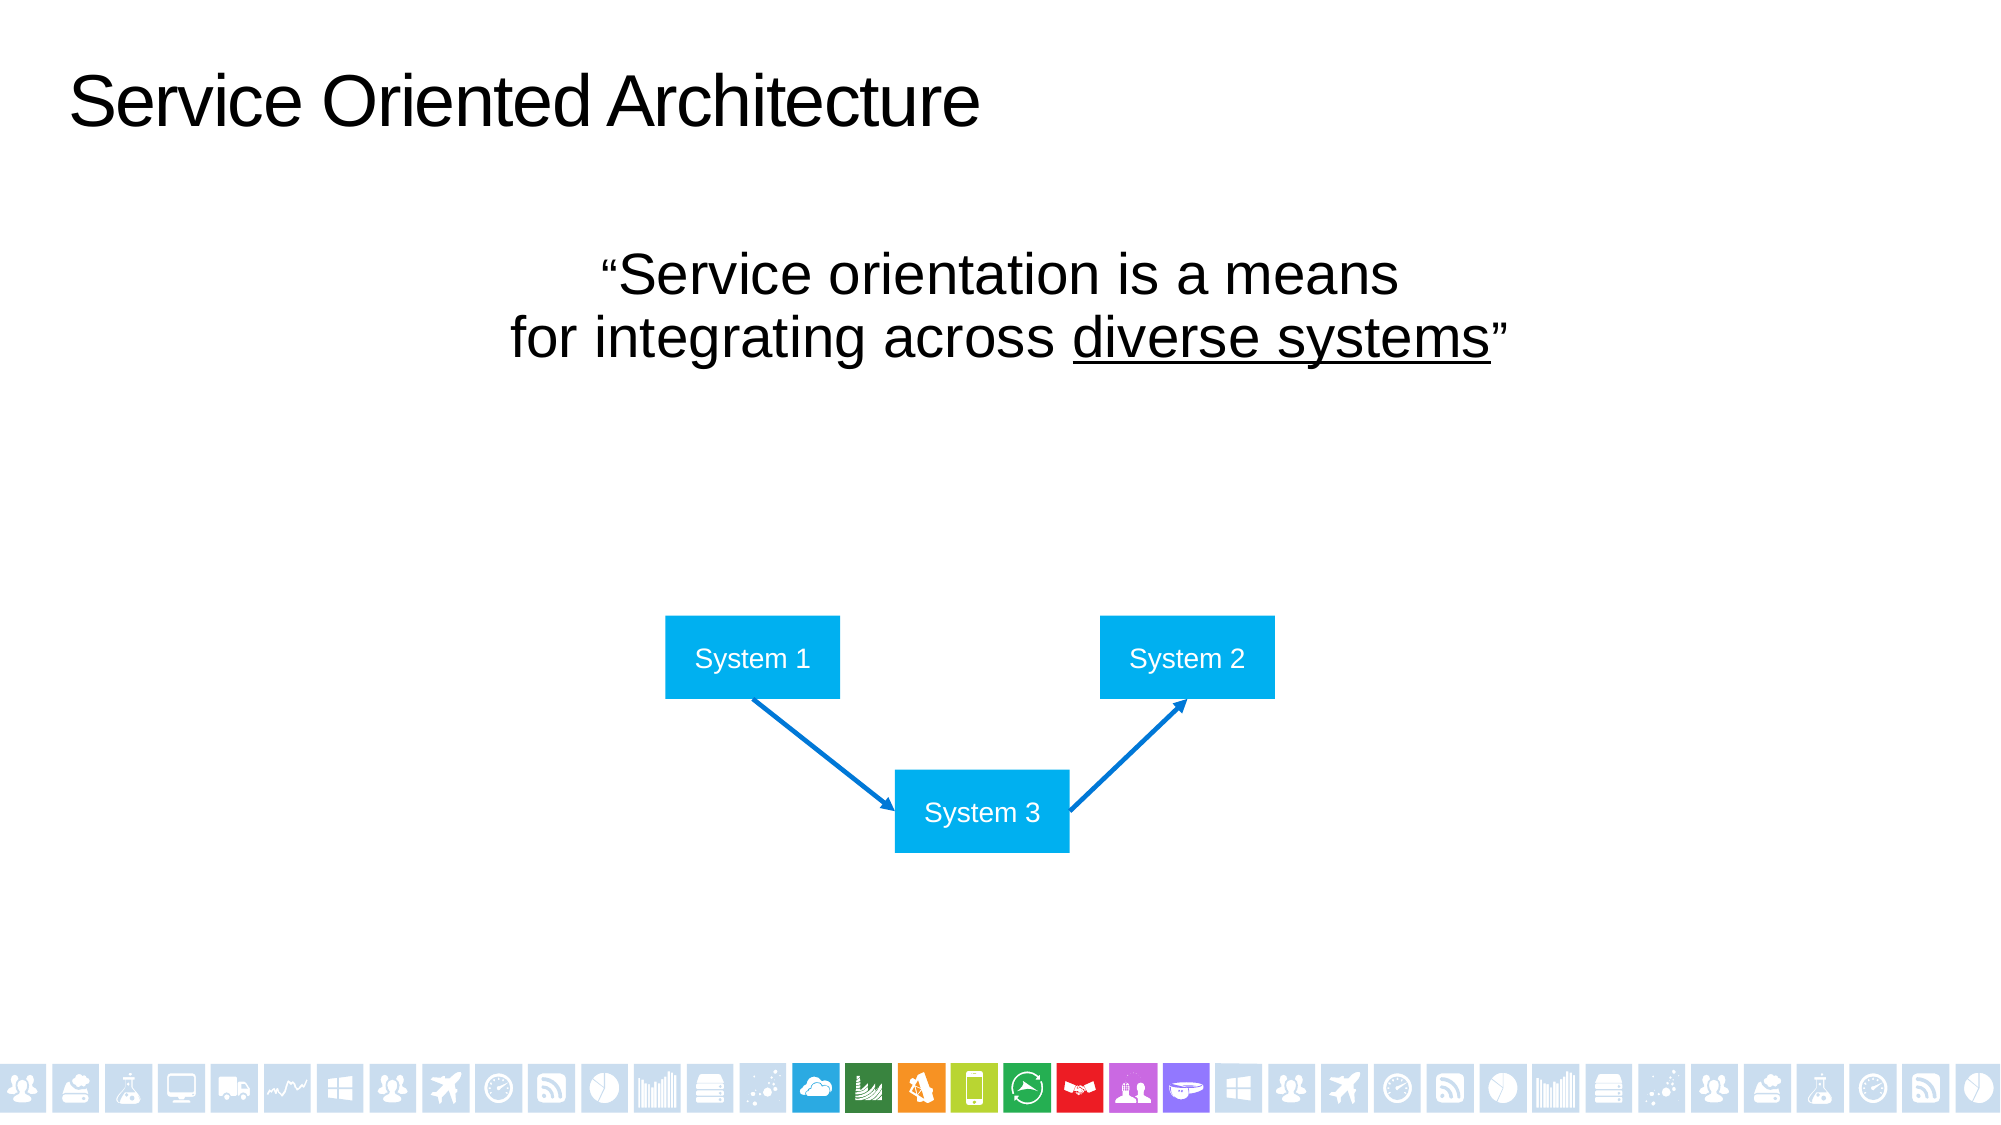

# Service Oriented Architecture
“Service orientation is a means
for integrating across diverse systems”

System 2
System 1
System 3